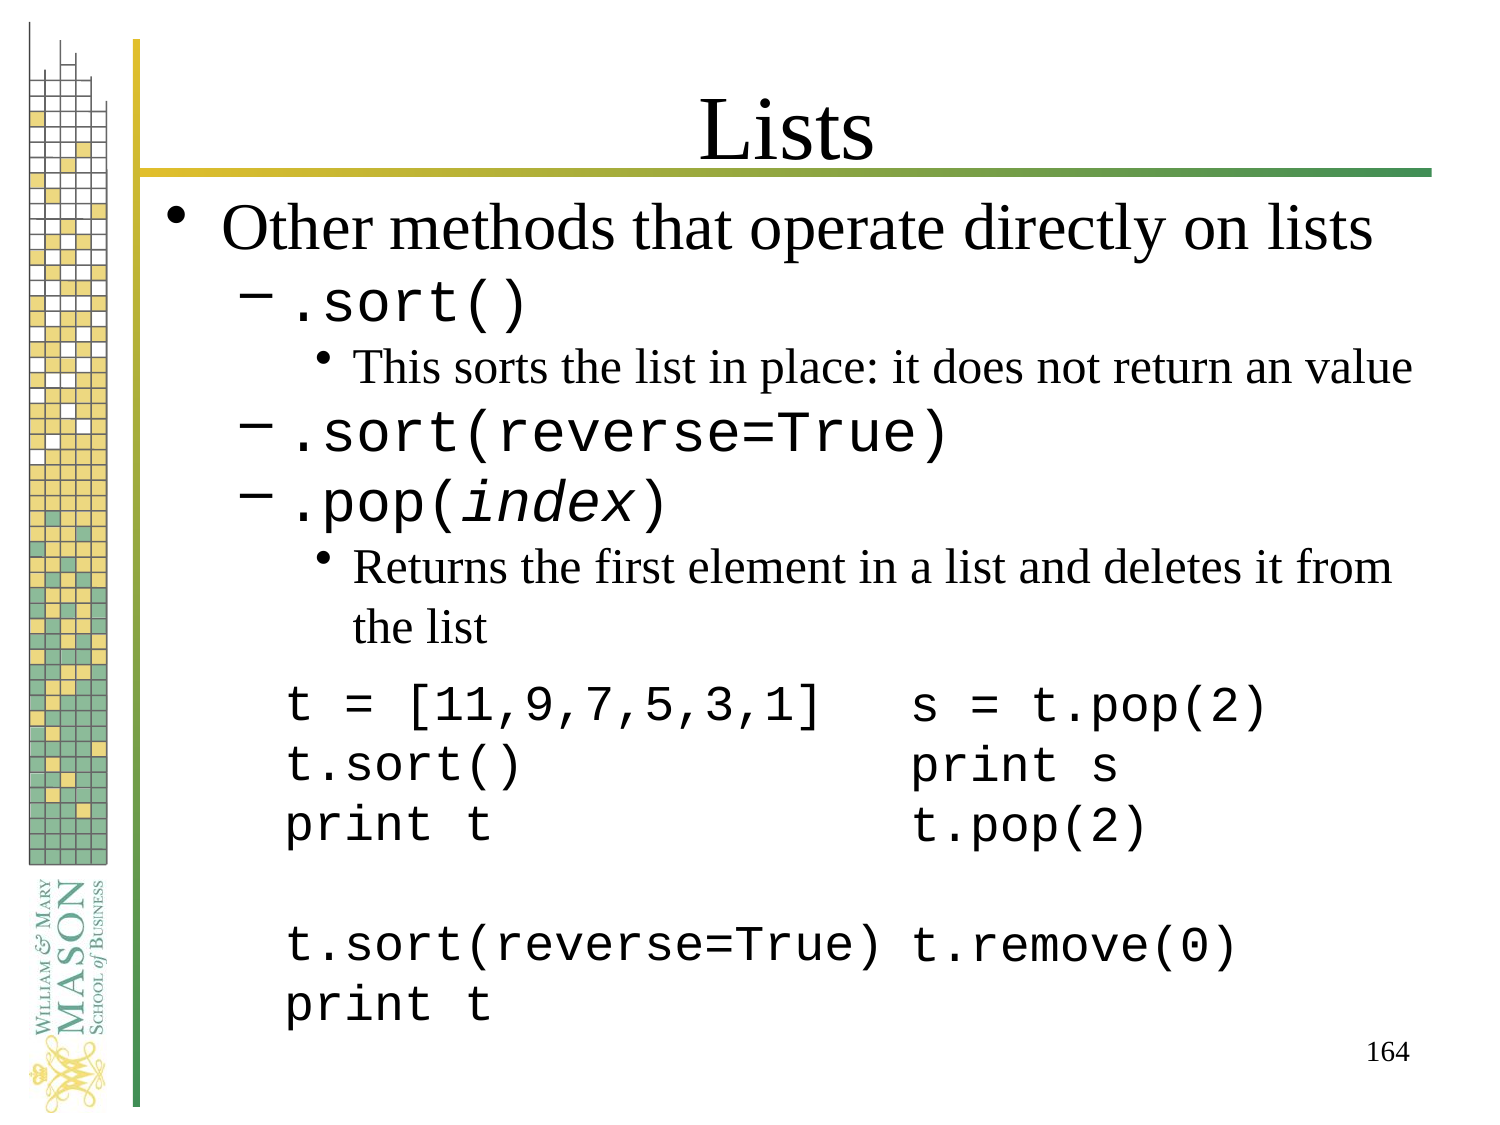

# Lists
Other methods that operate directly on lists
.sort()
This sorts the list in place: it does not return an value
.sort(reverse=True)
.pop(index)
Returns the first element in a list and deletes it from the list
t = [11,9,7,5,3,1]
t.sort()
print t

t.sort(reverse=True)
print t
s = t.pop(2)
print s
t.pop(2)

t.remove(0)

164